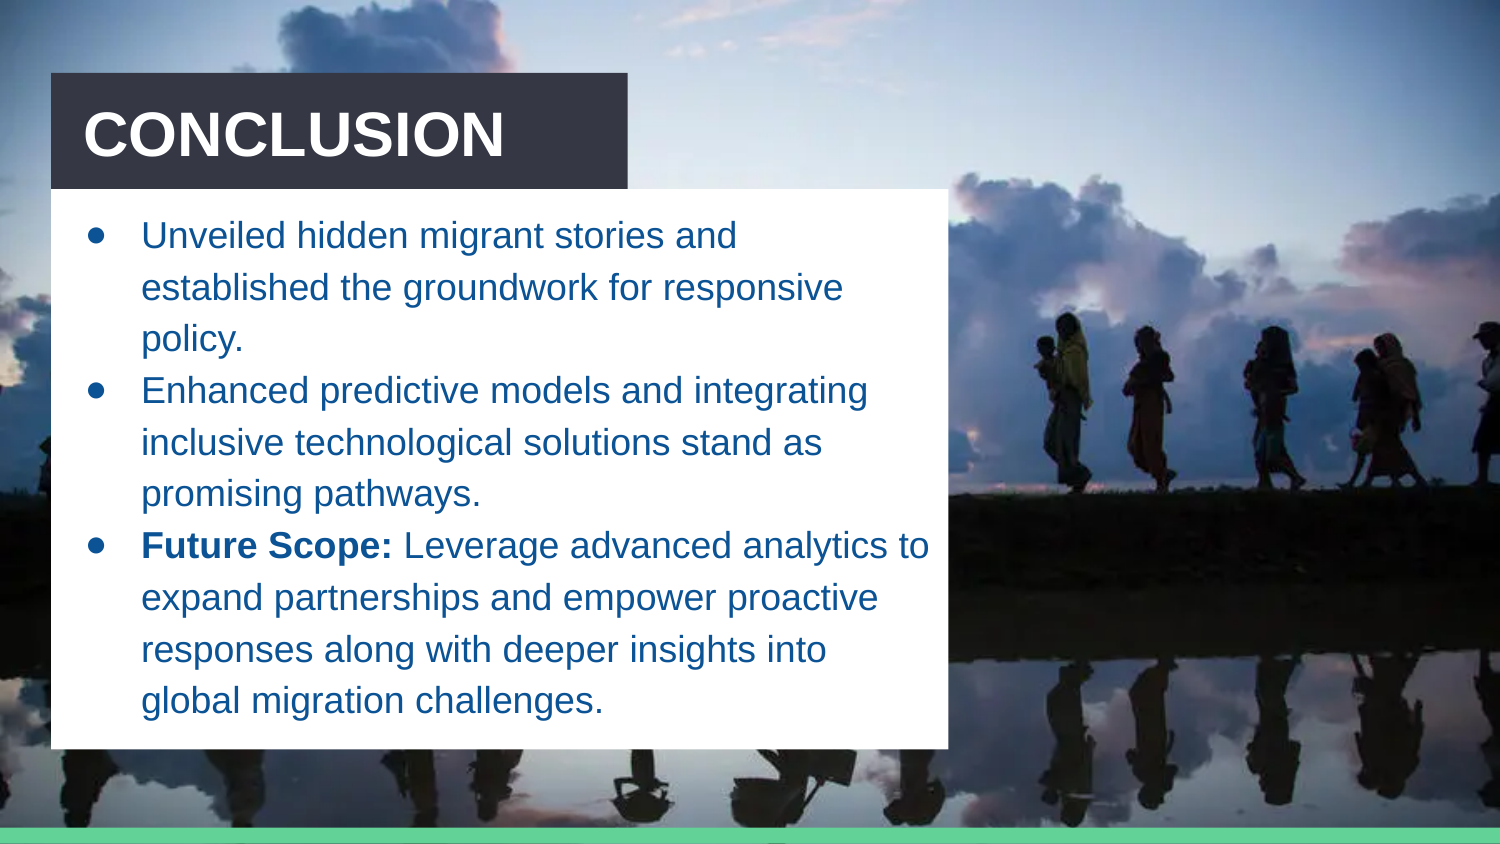

# CONCLUSION
Unveiled hidden migrant stories and established the groundwork for responsive policy.
Enhanced predictive models and integrating inclusive technological solutions stand as promising pathways.
Future Scope: Leverage advanced analytics to expand partnerships and empower proactive responses along with deeper insights into global migration challenges.